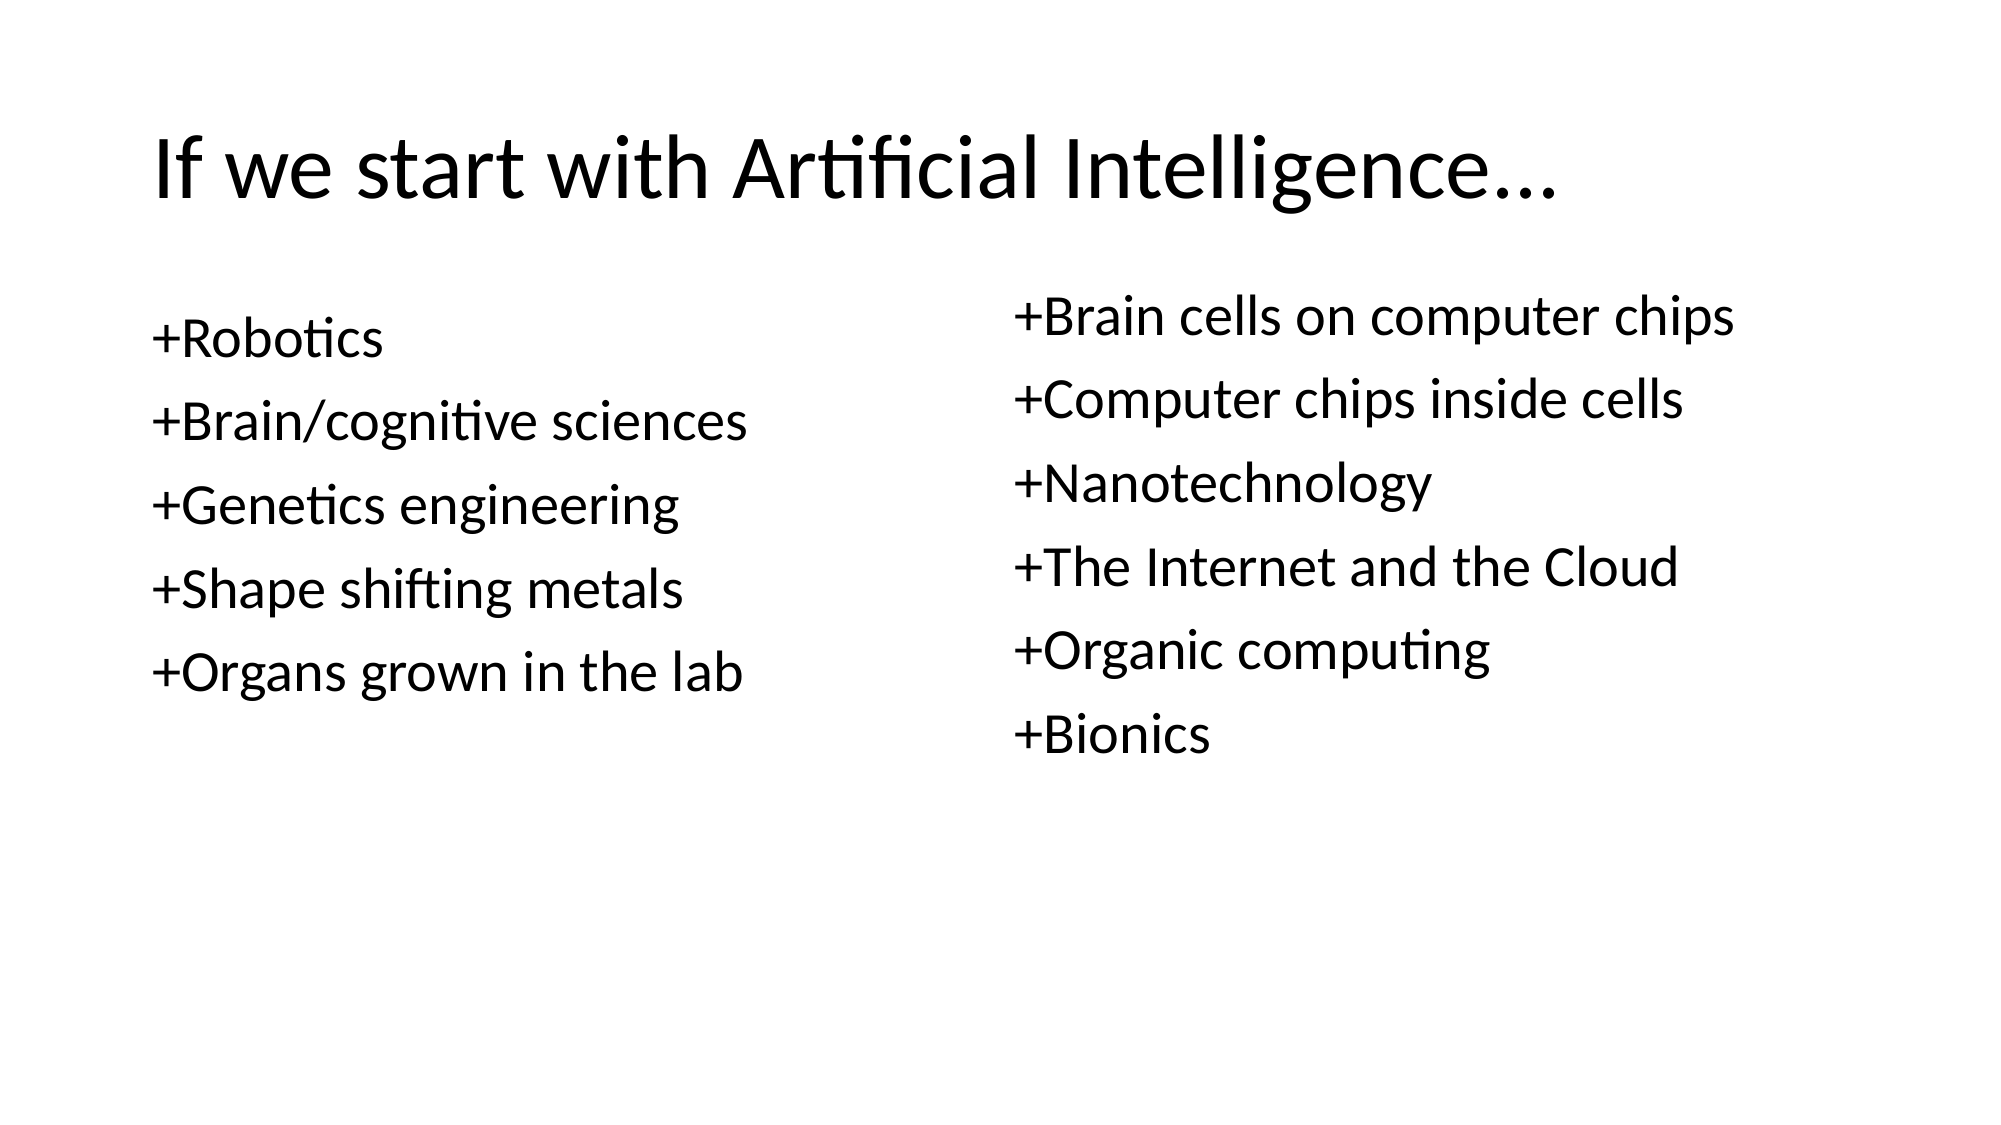

# If we start with Artificial Intelligence...
+Brain cells on computer chips
+Computer chips inside cells
+Nanotechnology
+The Internet and the Cloud
+Organic computing
+Bionics

+Robotics
+Brain/cognitive sciences
+Genetics engineering
+Shape shifting metals
+Organs grown in the lab